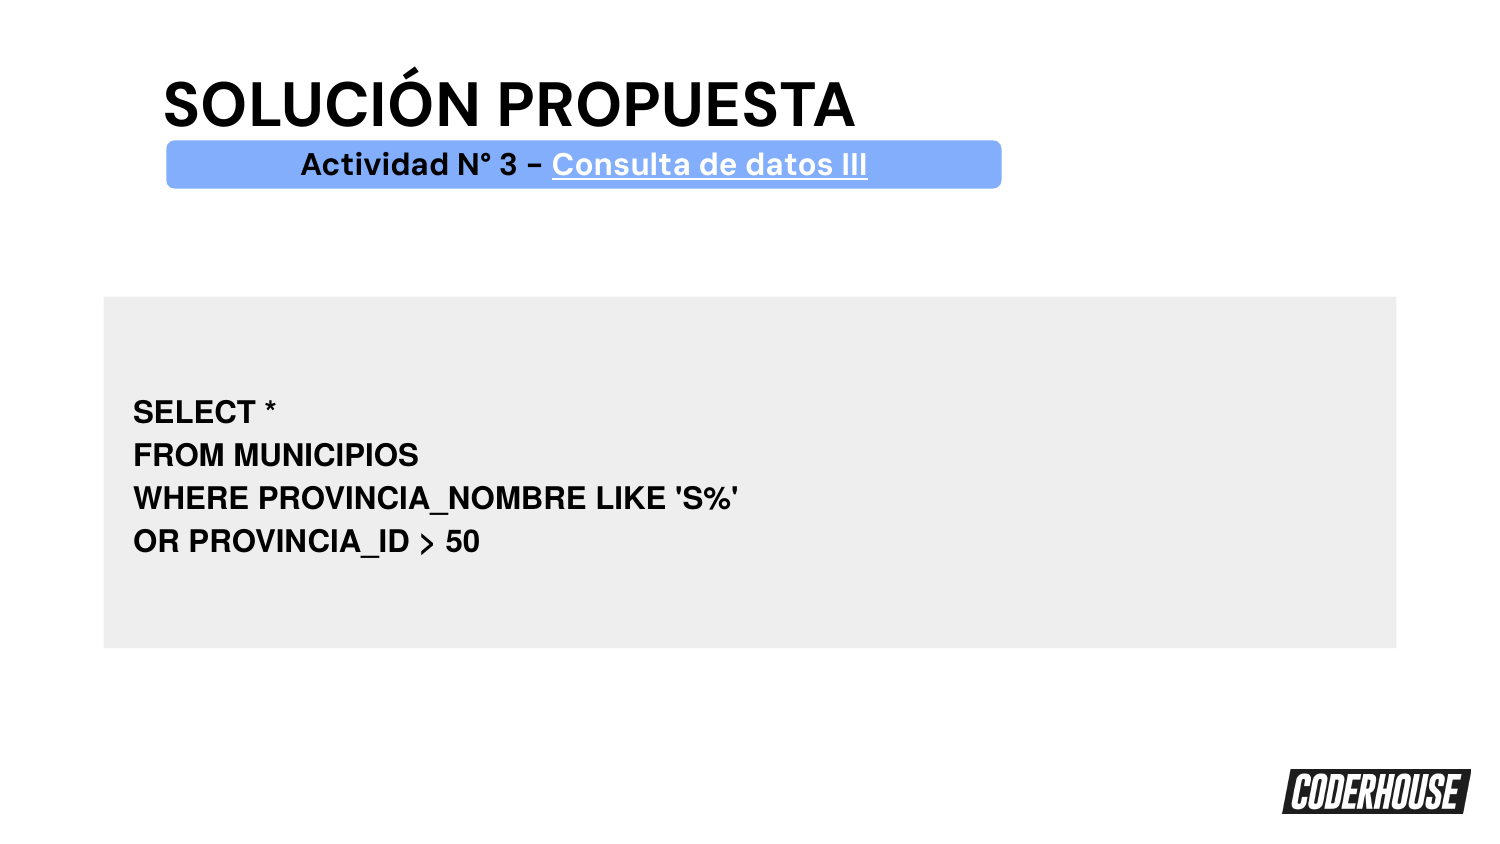

SOLUCIÓN PROPUESTA
Actividad N° 3 - Consulta de datos III
SELECT *
FROM MUNICIPIOS
WHERE PROVINCIA_NOMBRE LIKE 'S%'
OR PROVINCIA_ID > 50